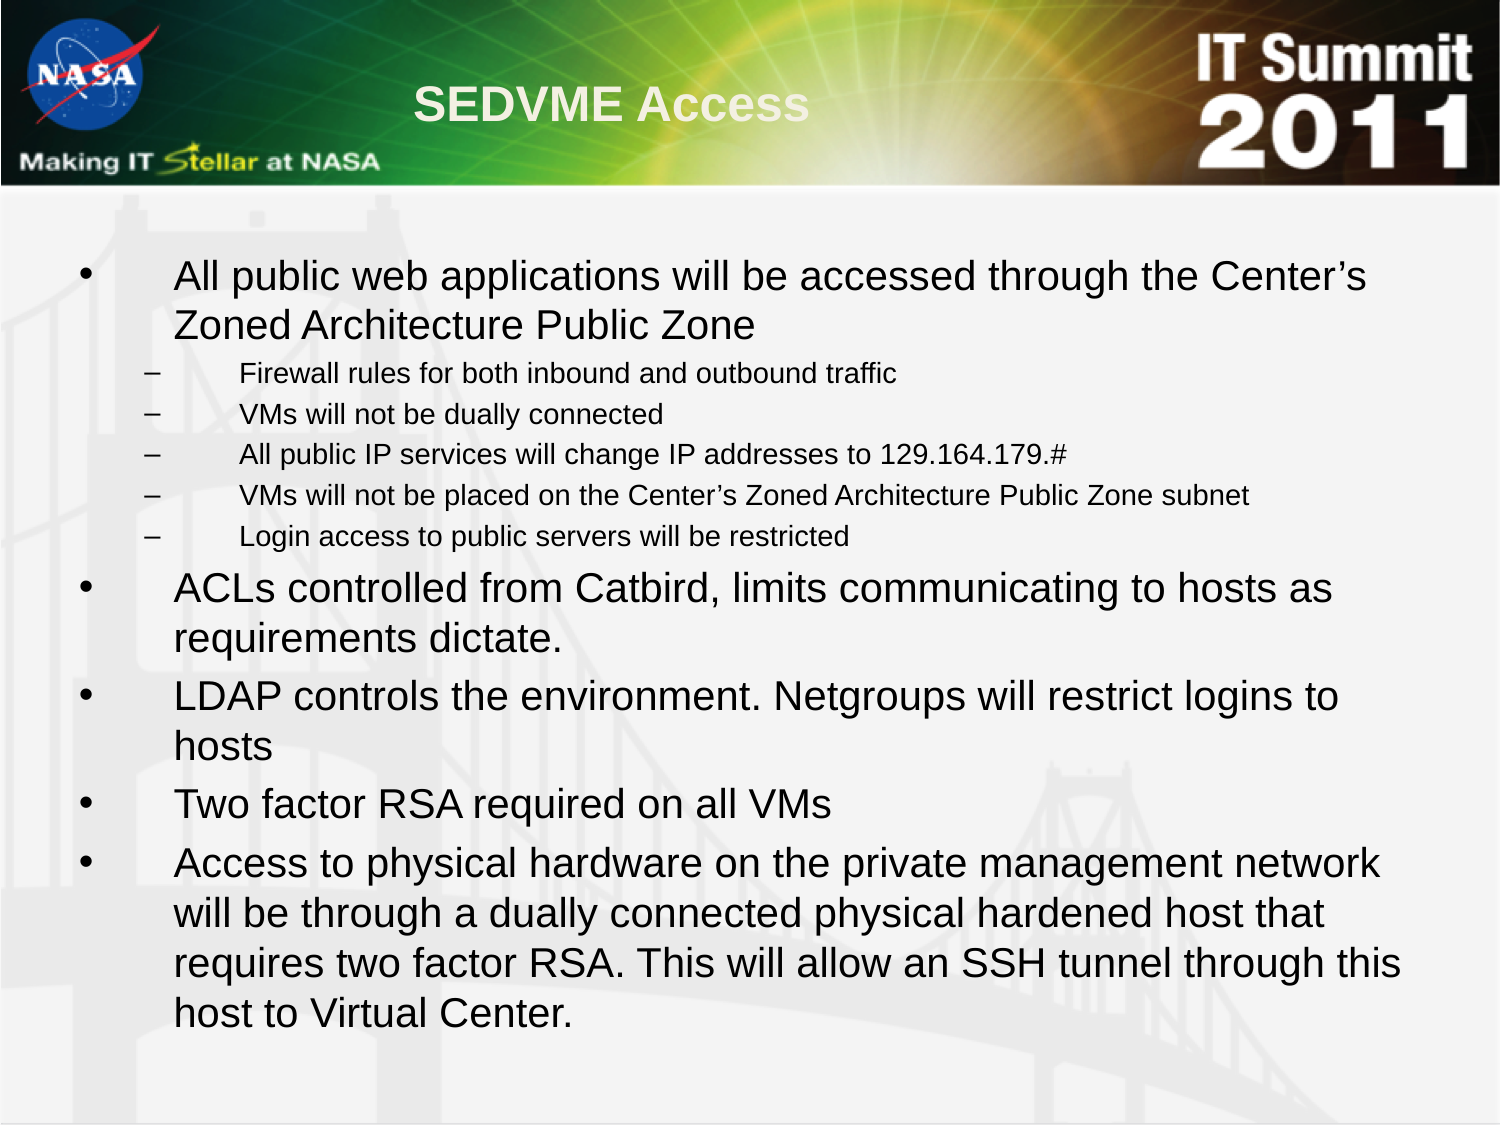

# SEDVME Access

All public web applications will be accessed through the Center’s Zoned Architecture Public Zone
Firewall rules for both inbound and outbound traffic
VMs will not be dually connected
All public IP services will change IP addresses to 129.164.179.#
VMs will not be placed on the Center’s Zoned Architecture Public Zone subnet
Login access to public servers will be restricted
ACLs controlled from Catbird, limits communicating to hosts as requirements dictate.
LDAP controls the environment. Netgroups will restrict logins to hosts
Two factor RSA required on all VMs
Access to physical hardware on the private management network will be through a dually connected physical hardened host that requires two factor RSA. This will allow an SSH tunnel through this host to Virtual Center.